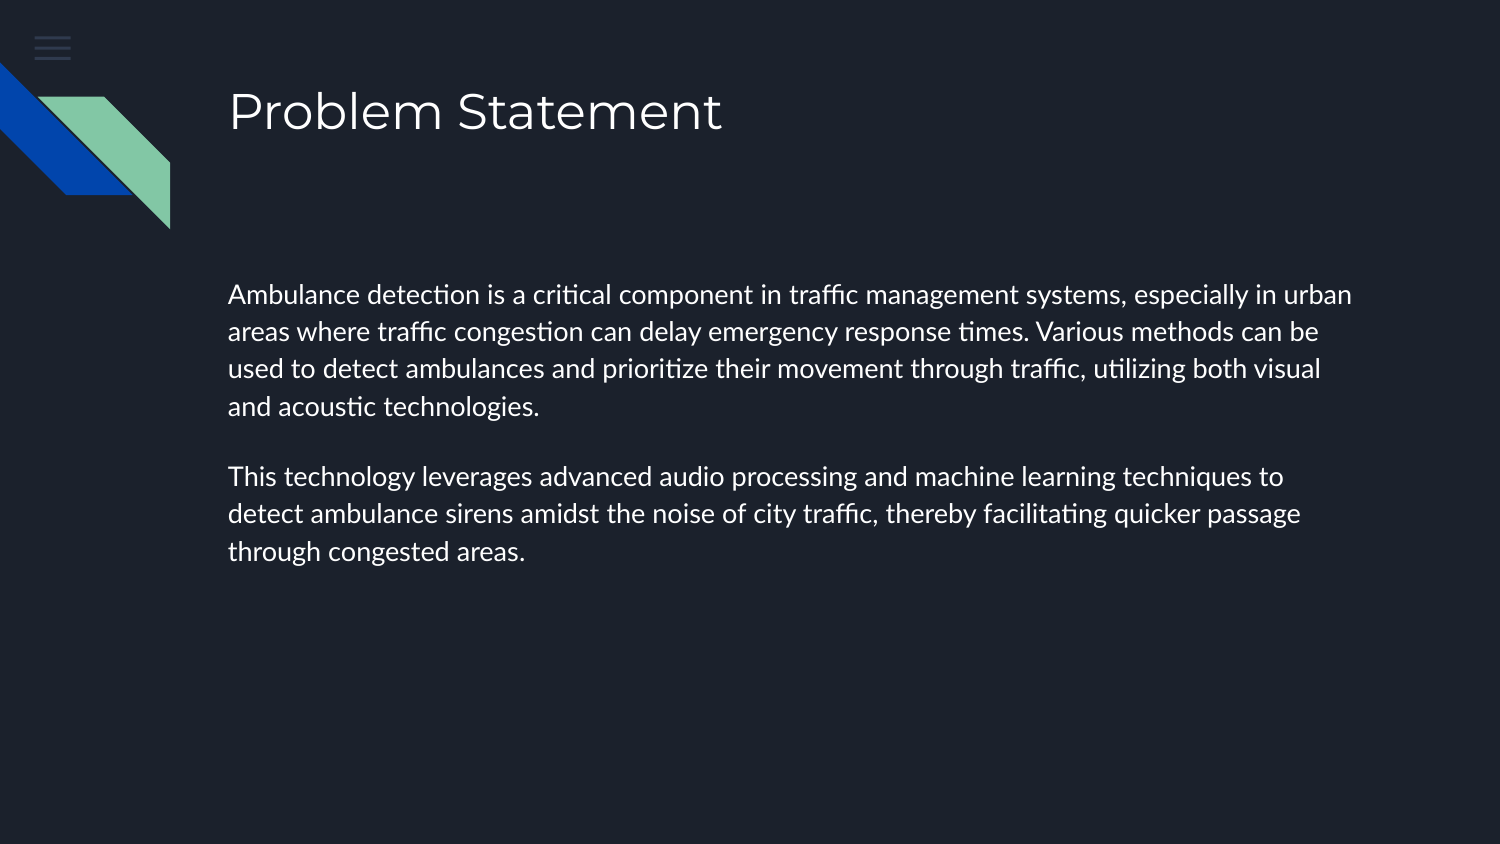

# Problem Statement
Ambulance detection is a critical component in traffic management systems, especially in urban areas where traffic congestion can delay emergency response times. Various methods can be used to detect ambulances and prioritize their movement through traffic, utilizing both visual and acoustic technologies.
This technology leverages advanced audio processing and machine learning techniques to detect ambulance sirens amidst the noise of city traffic, thereby facilitating quicker passage through congested areas.